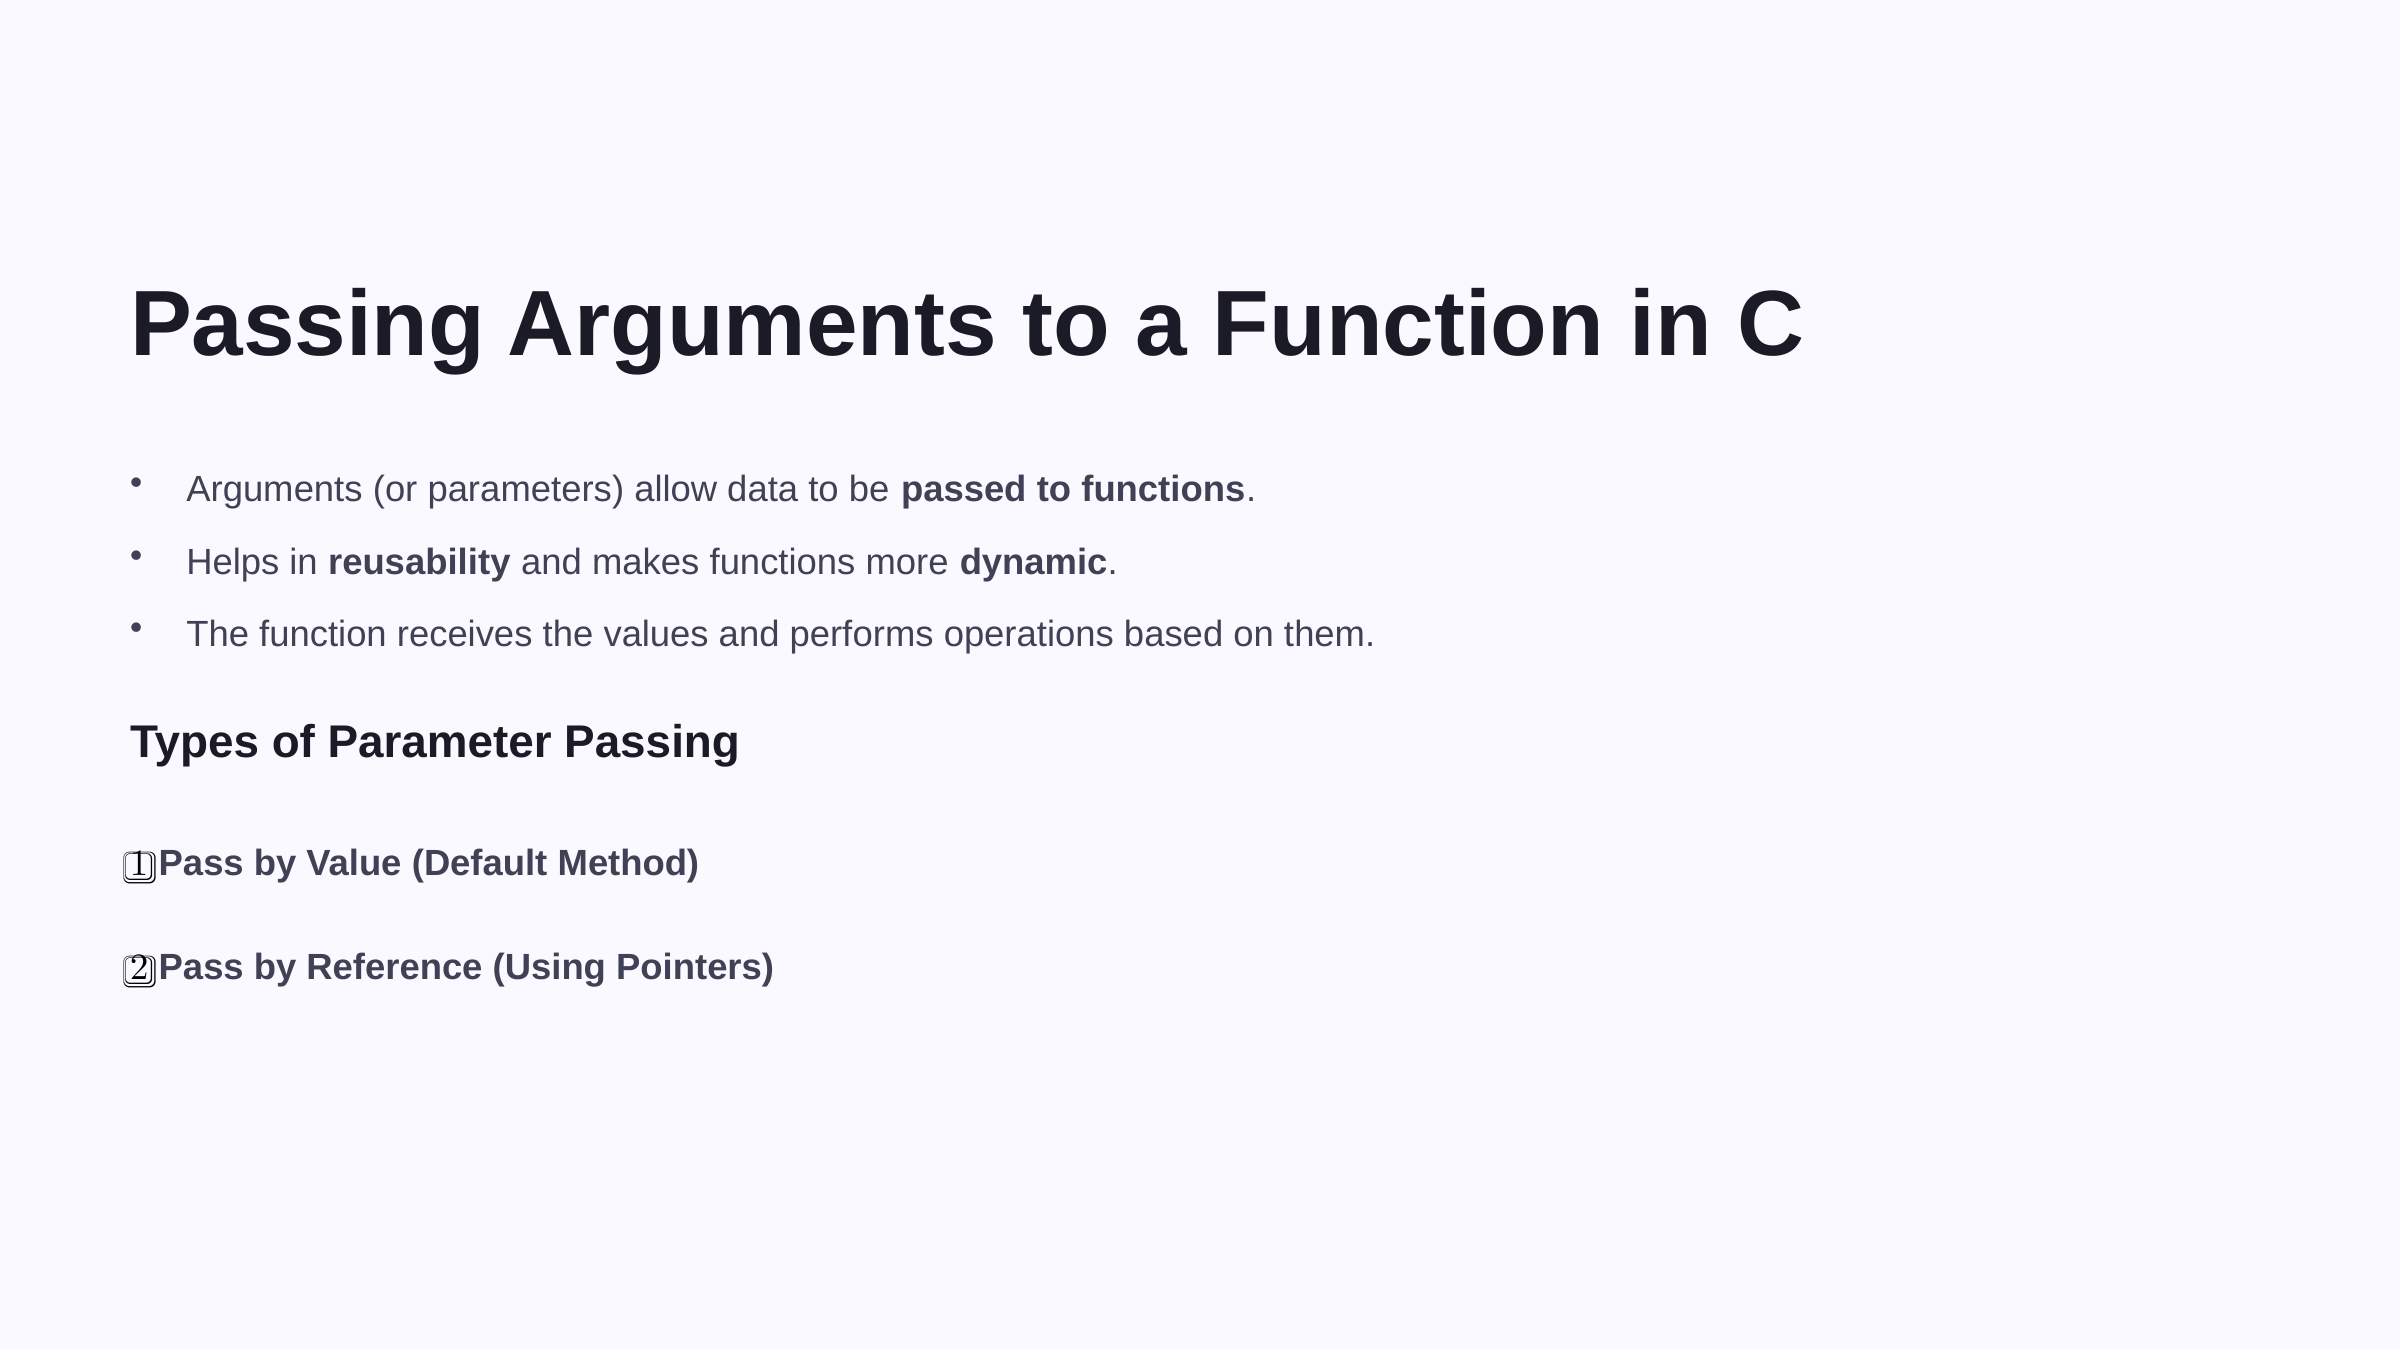

Passing Arguments to a Function in C
Arguments (or parameters) allow data to be passed to functions.
Helps in reusability and makes functions more dynamic.
The function receives the values and performs operations based on them.
Types of Parameter Passing
1️⃣ Pass by Value (Default Method)
2️⃣ Pass by Reference (Using Pointers)